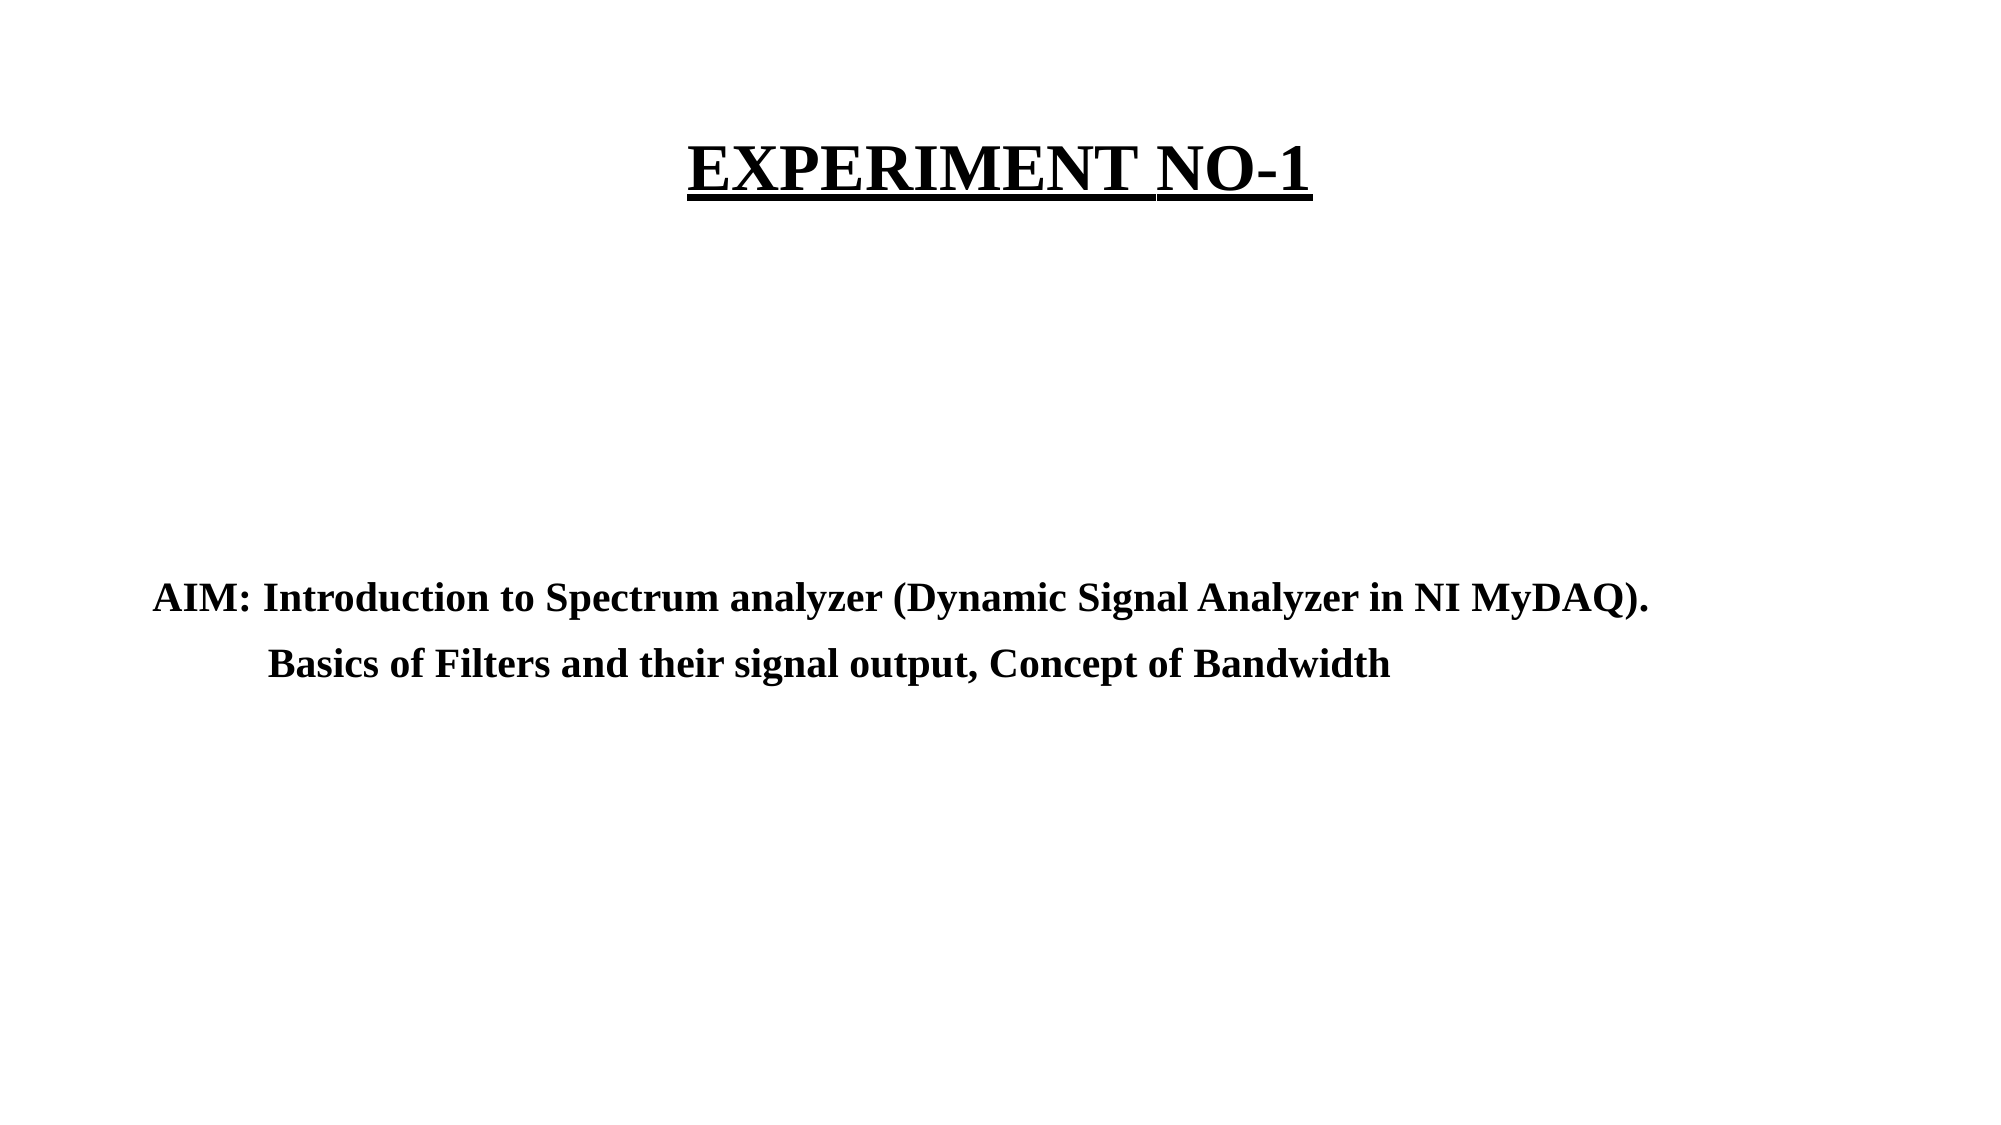

# EXPERIMENT NO-1

AIM: Introduction to Spectrum analyzer (Dynamic Signal Analyzer in NI MyDAQ).
           Basics of Filters and their signal output, Concept of Bandwidth